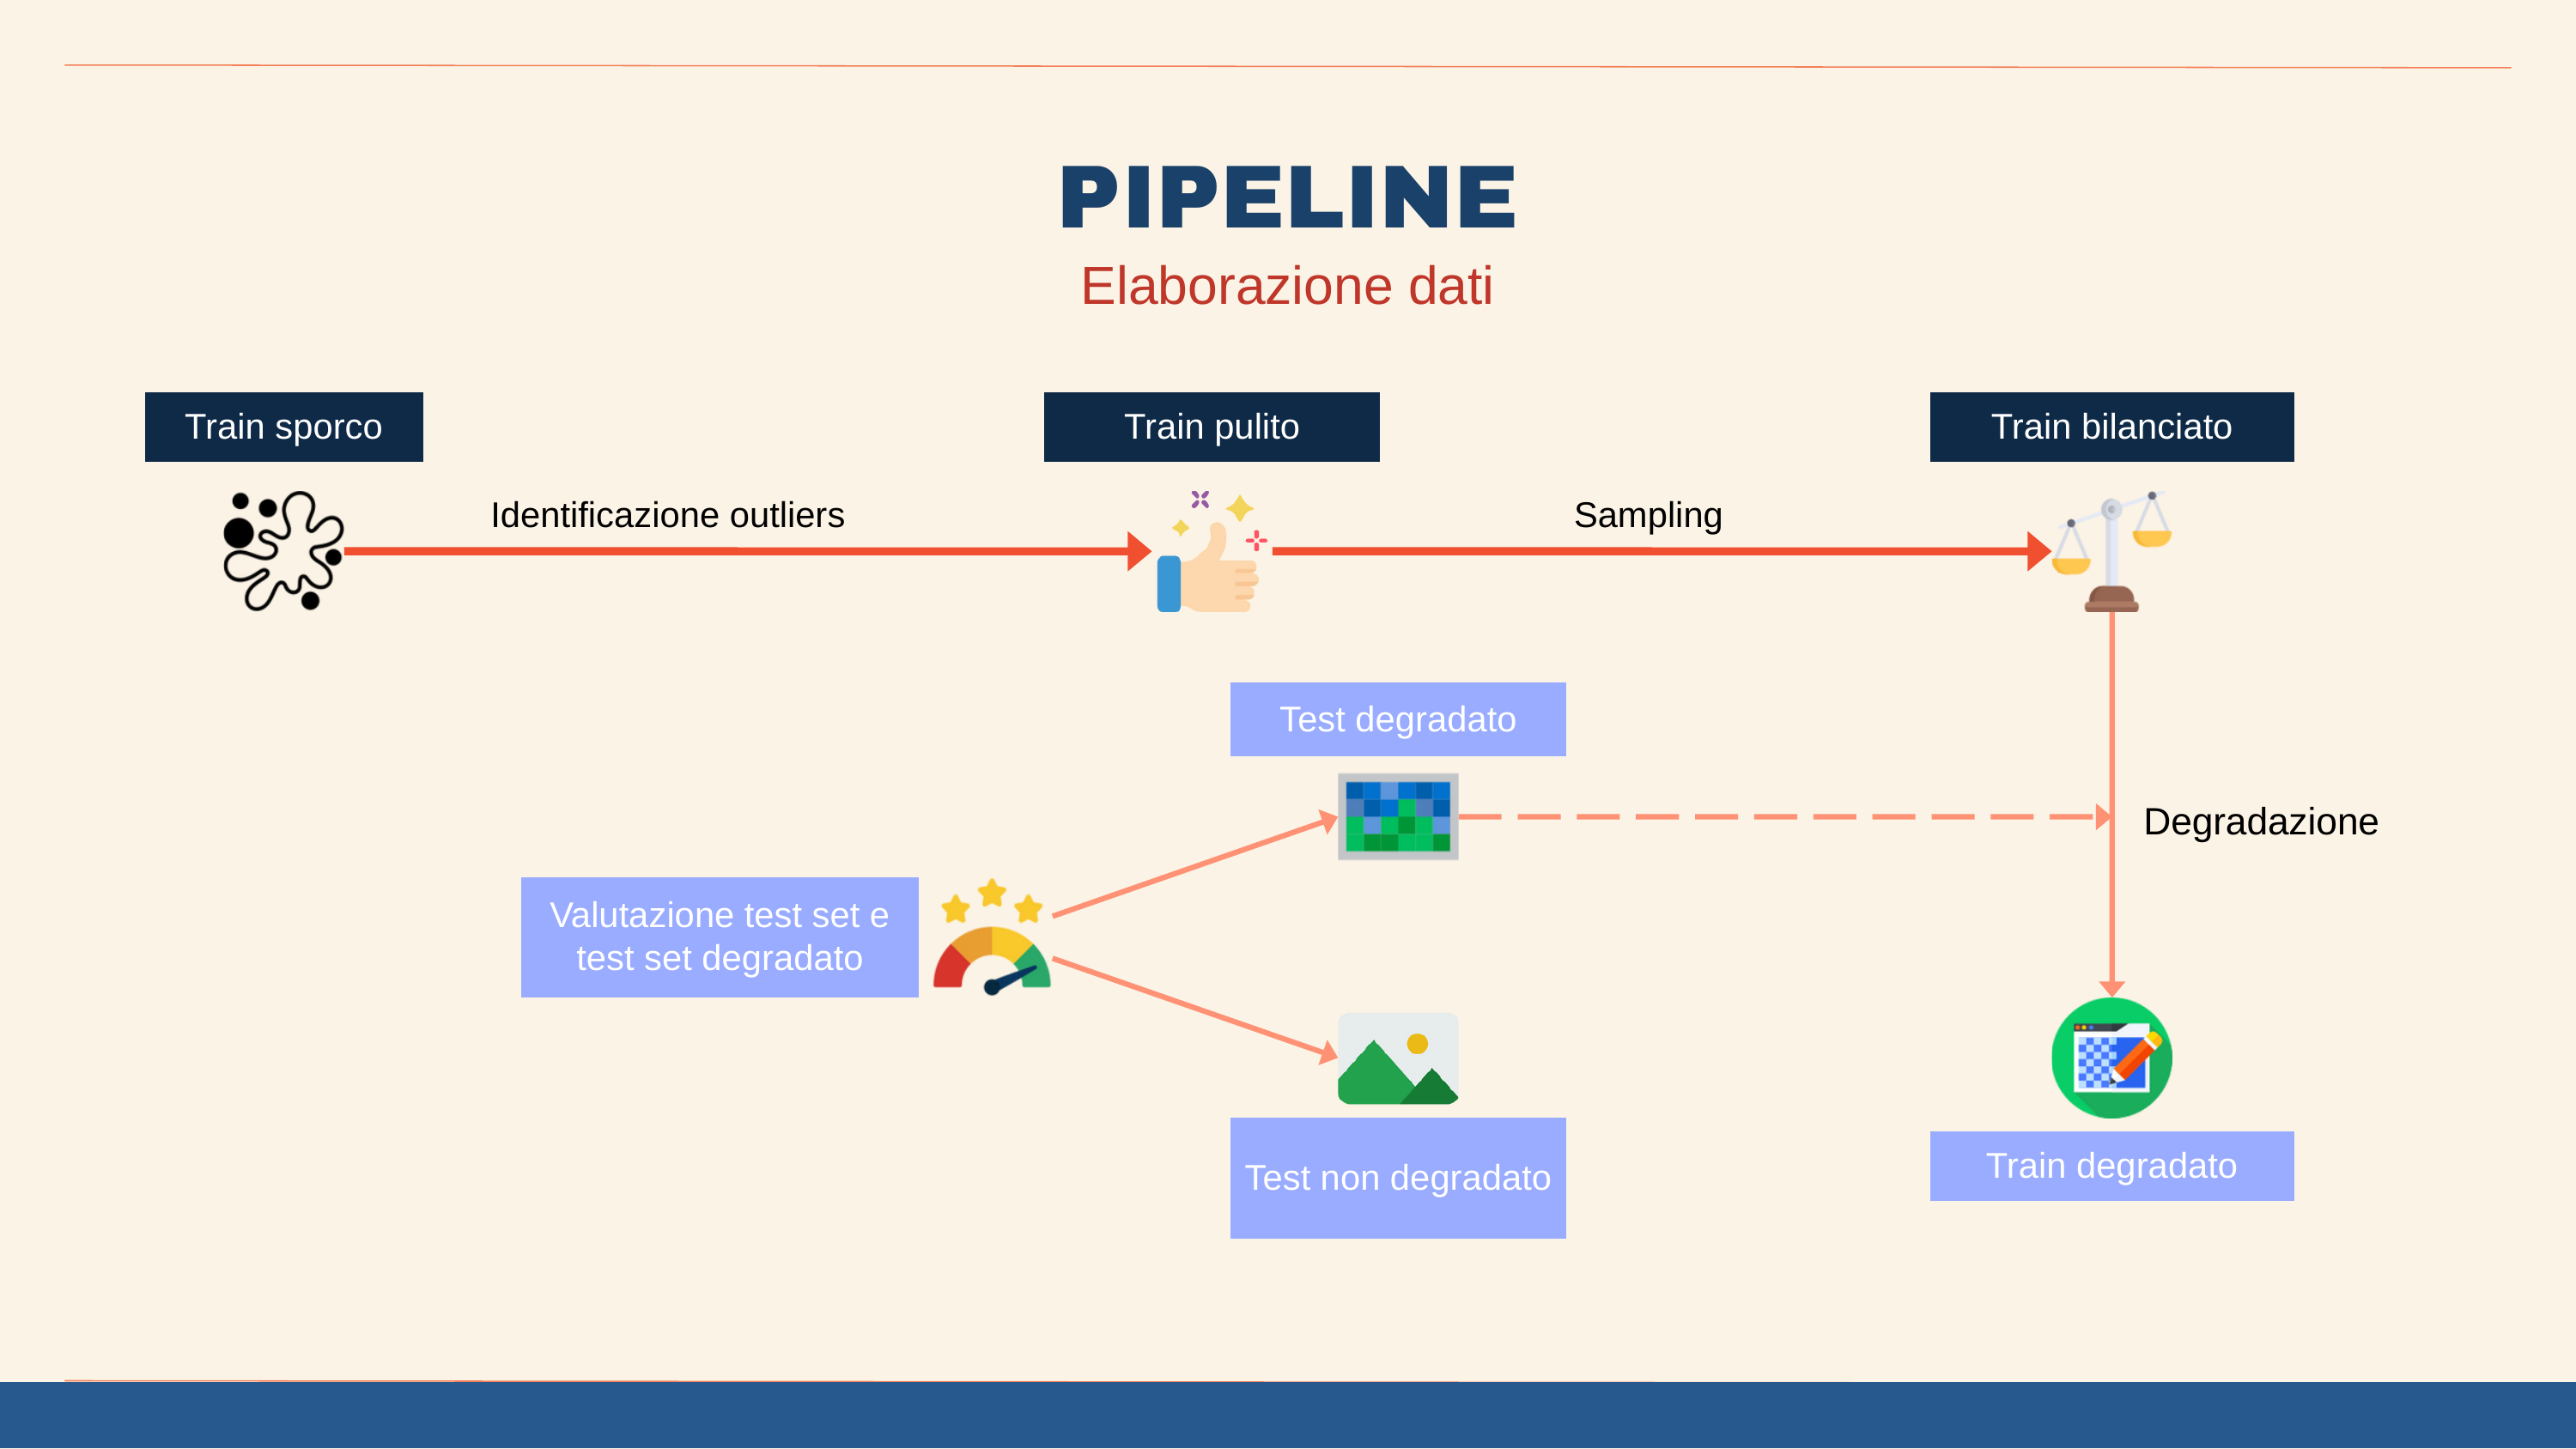

PIPELINE
Elaborazione dati

Train sporco

Train pulito

Train bilanciato
Identificazione outliers
Sampling

Test degradato

   Degradazione

Valutazione test set e test set degradato

Test non degradato

Train degradato